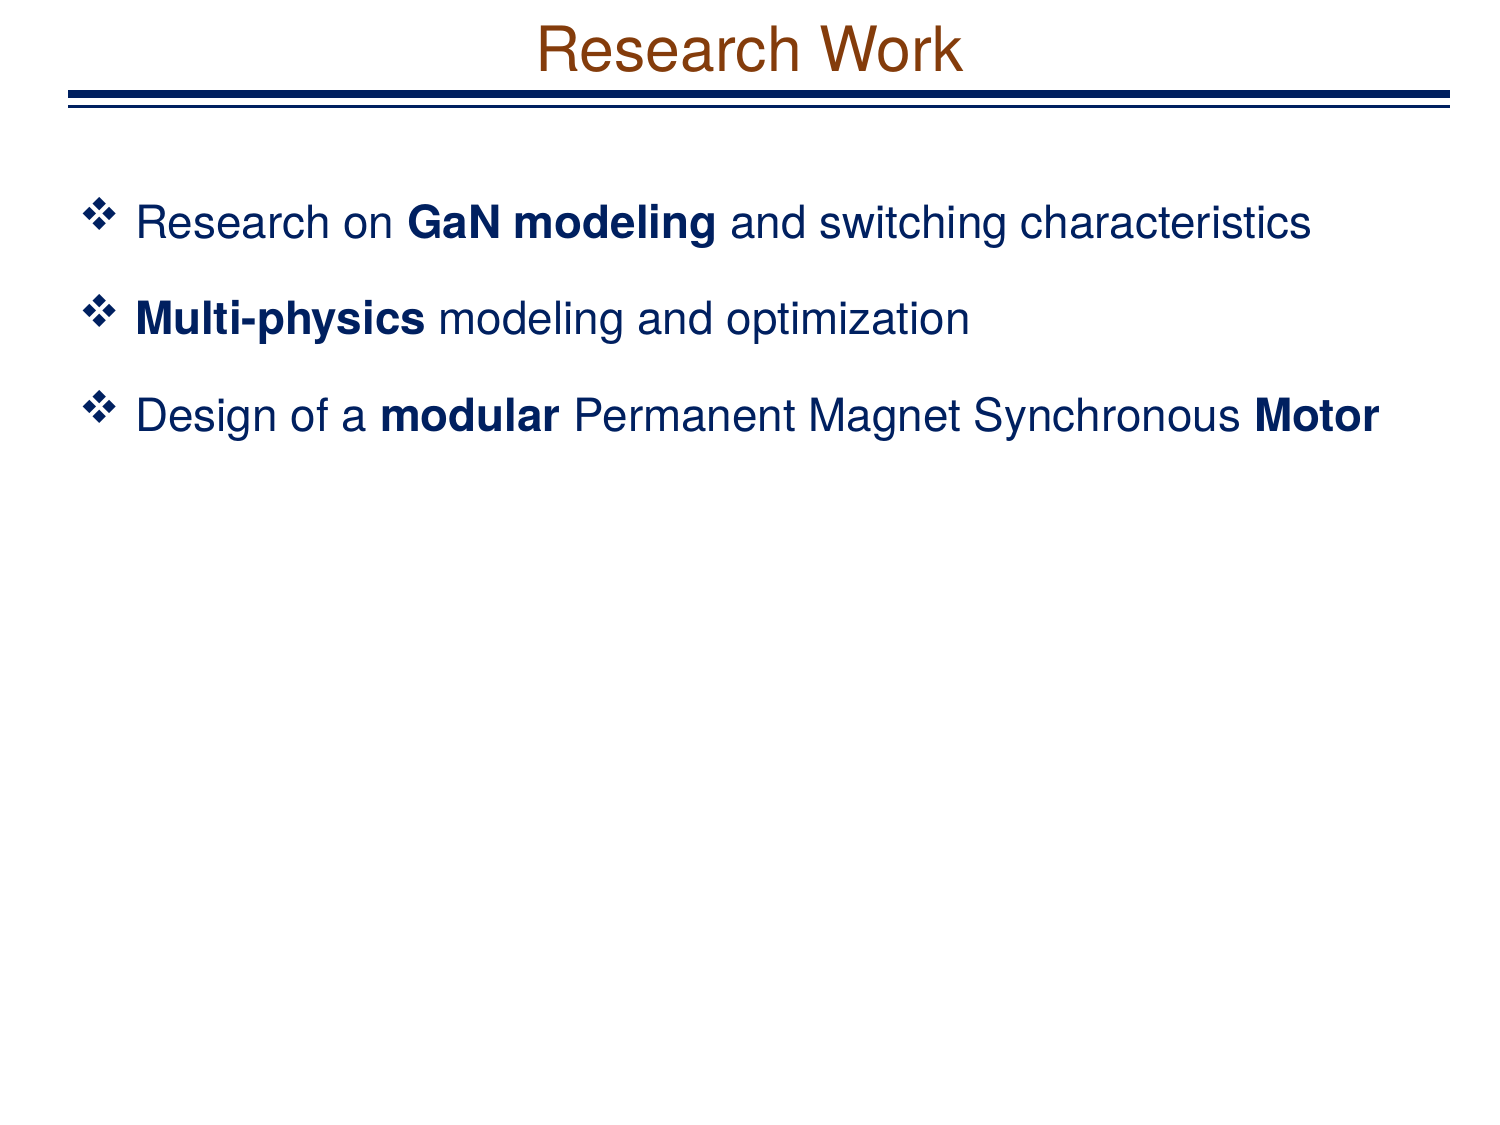

Research Work
Research on GaN modeling and switching characteristics
Multi-physics modeling and optimization
Design of a modular Permanent Magnet Synchronous Motor